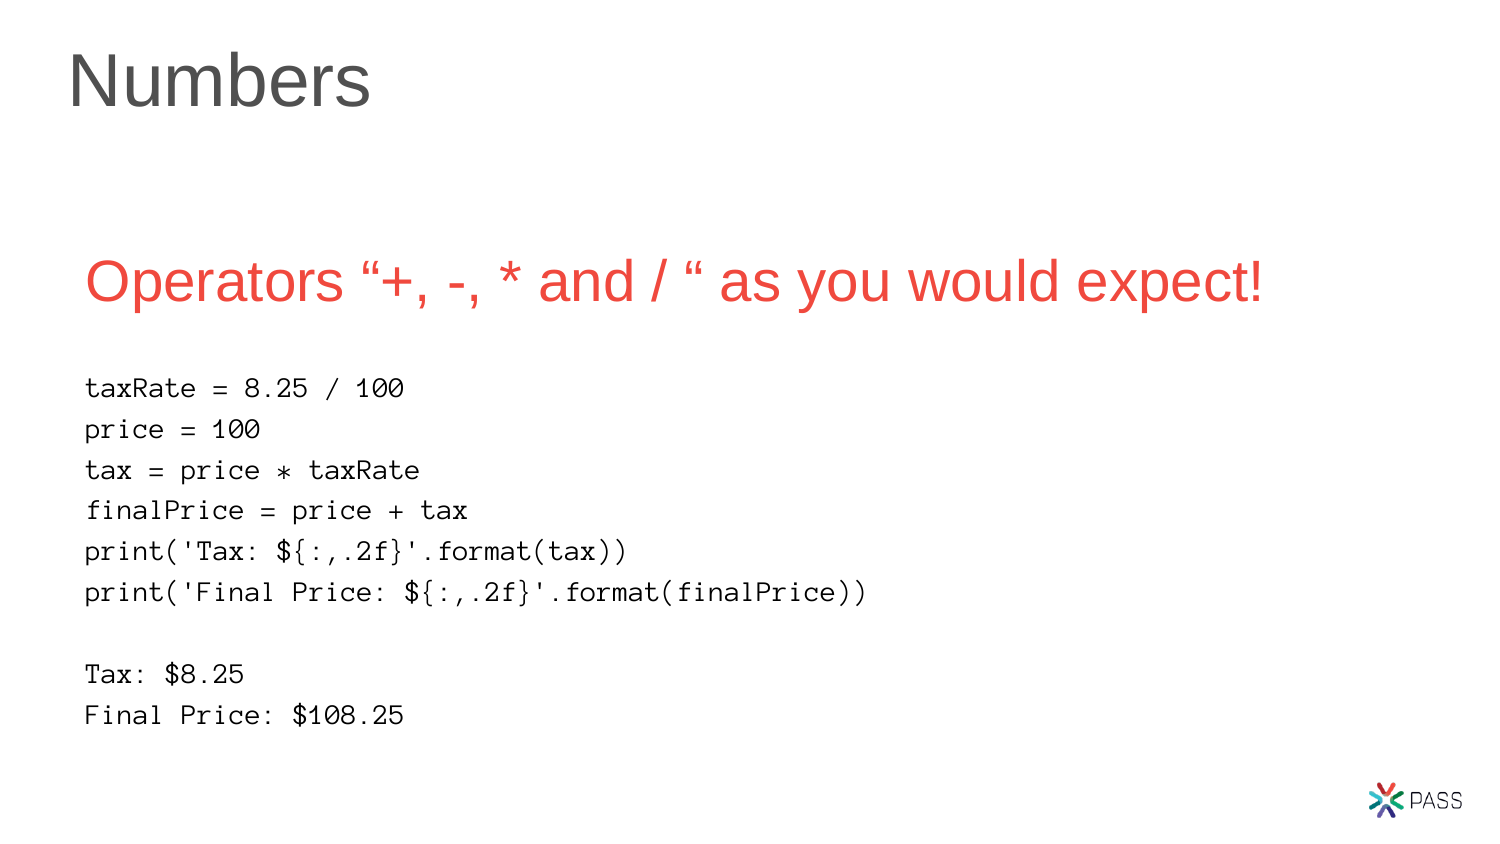

# Numbers
Operators “+, -, * and / “ as you would expect!

taxRate = 8.25 / 100
price = 100
tax = price * taxRate
finalPrice = price + tax
print('Tax: ${:,.2f}'.format(tax))
print('Final Price: ${:,.2f}'.format(finalPrice))

Tax: $8.25
Final Price: $108.25